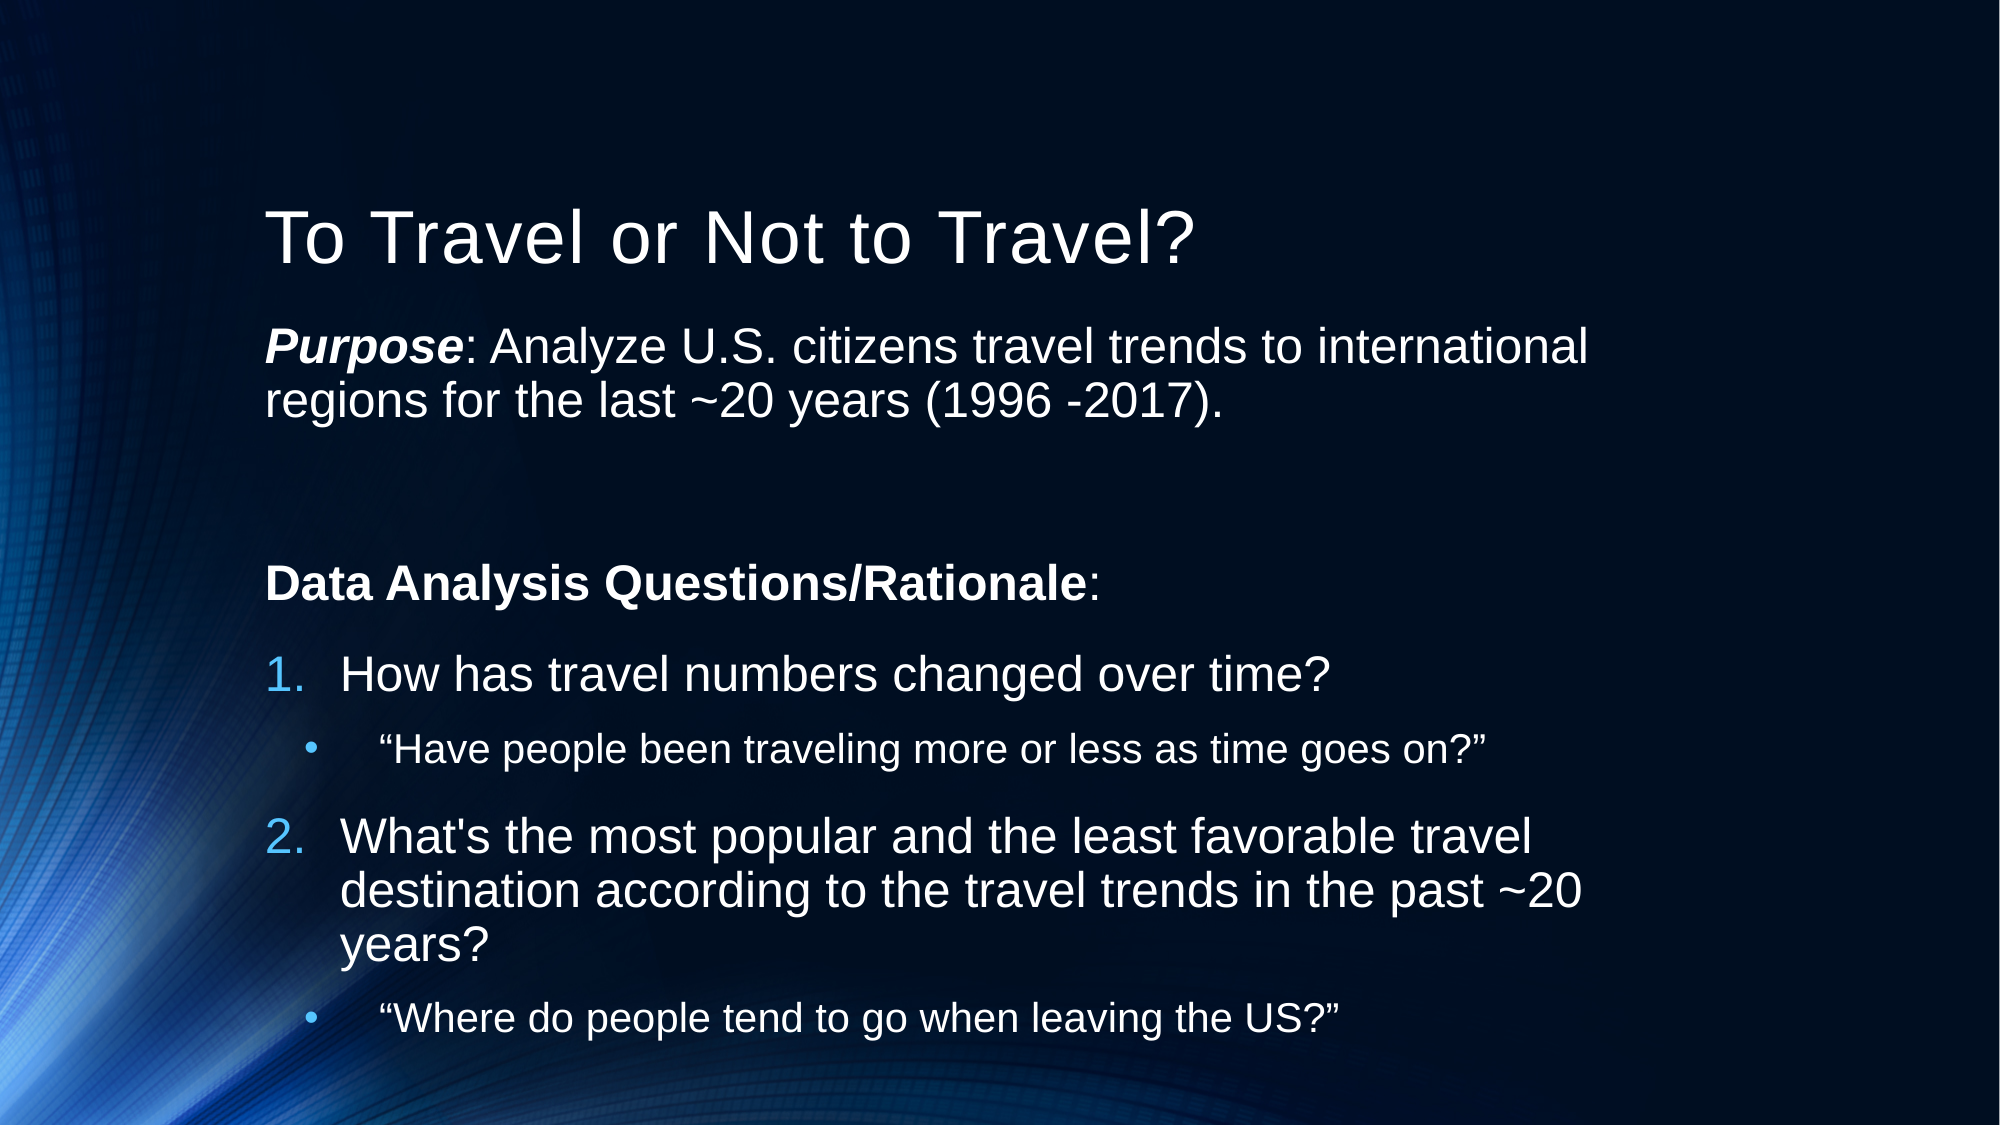

# To Travel or Not to Travel?
Purpose: Analyze U.S. citizens travel trends to international regions for the last ~20 years (1996 -2017).

Data Analysis Questions/Rationale:
How has travel numbers changed over time?
“Have people been traveling more or less as time goes on?”
What's the most popular and the least favorable travel destination according to the travel trends in the past ~20 years?
“Where do people tend to go when leaving the US?”